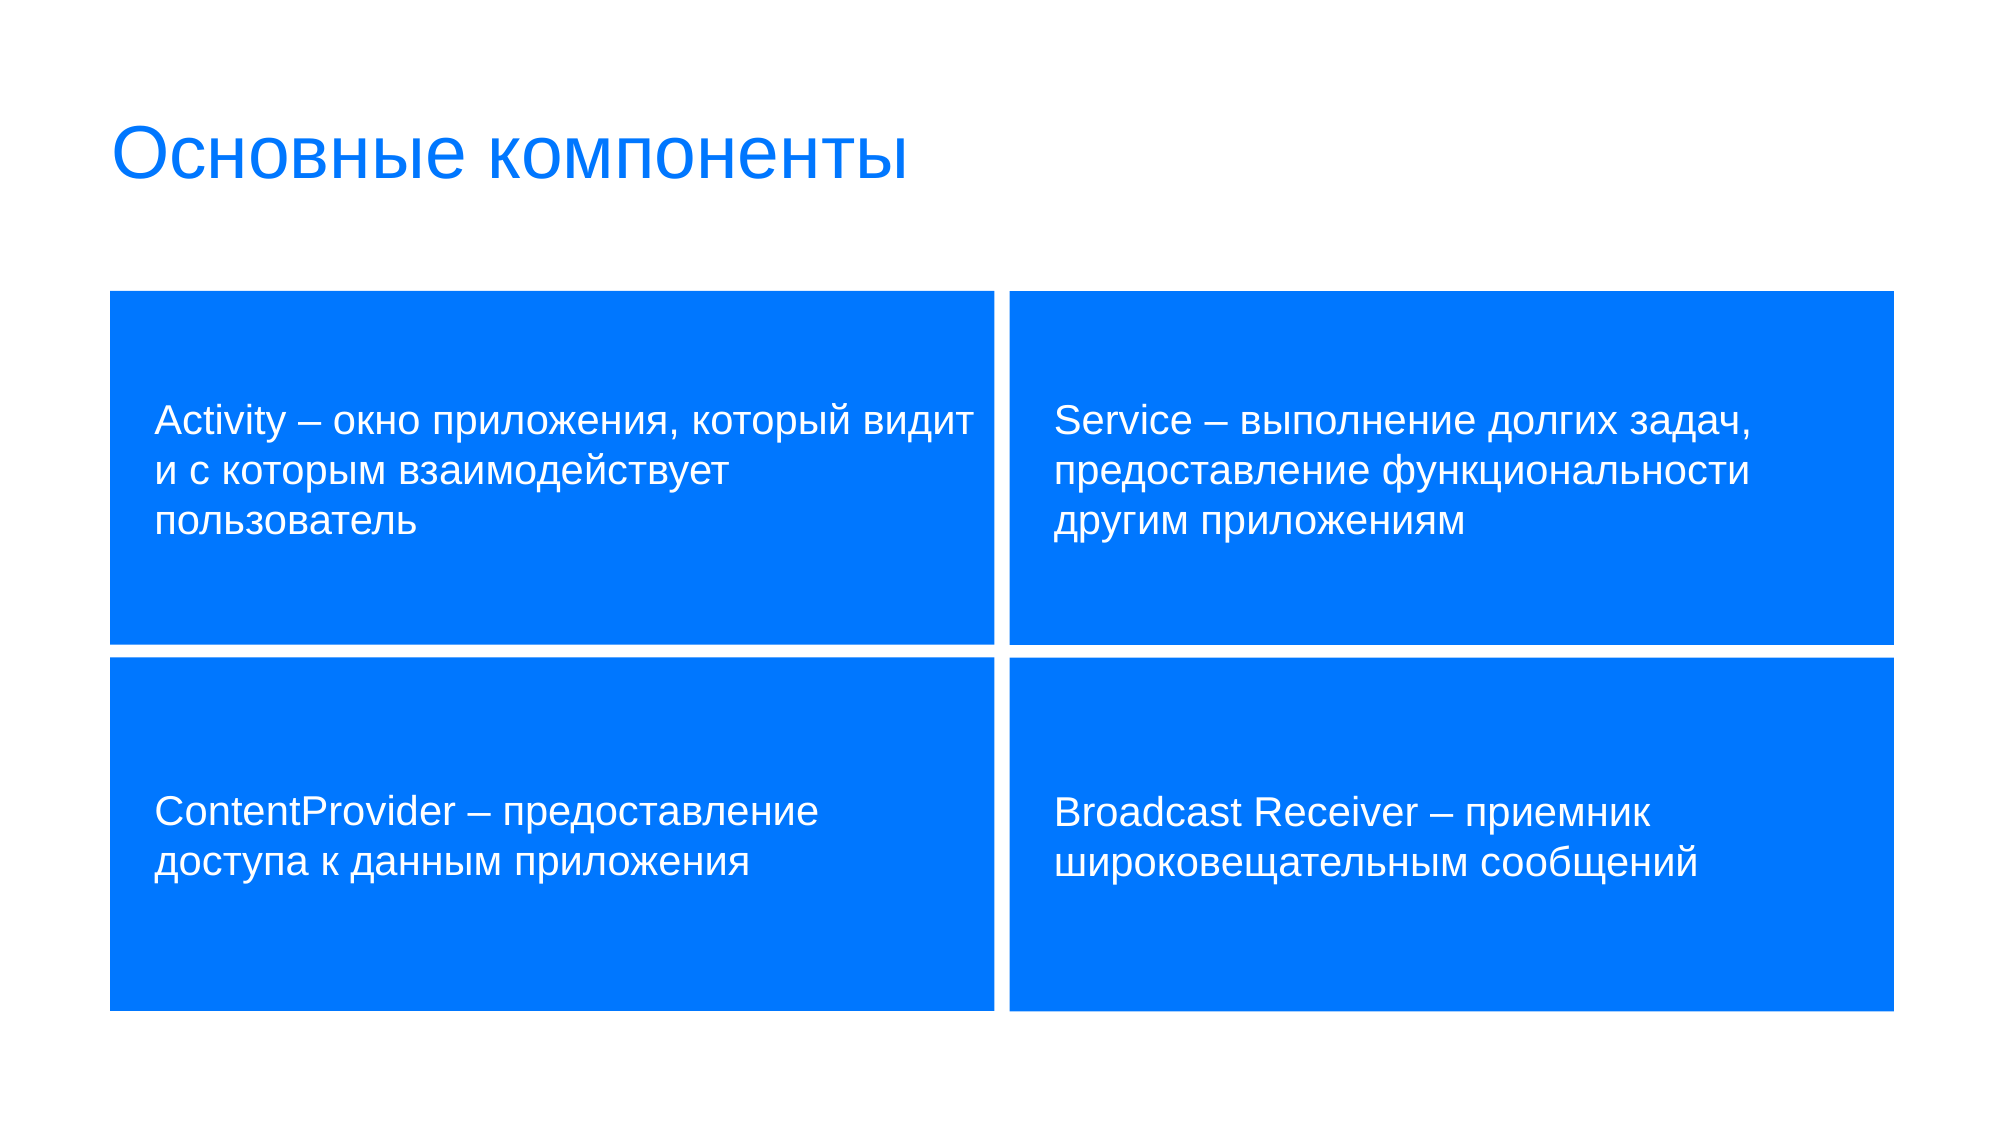

# Основные компоненты
Activity – окно приложения, который видит и с которым взаимодействует пользователь
Service – выполнение долгих задач, предоставление функциональности другим приложениям
ContentProvider – предоставление доступа к данным приложения
Broadcast Receiver – приемник широковещательным сообщений